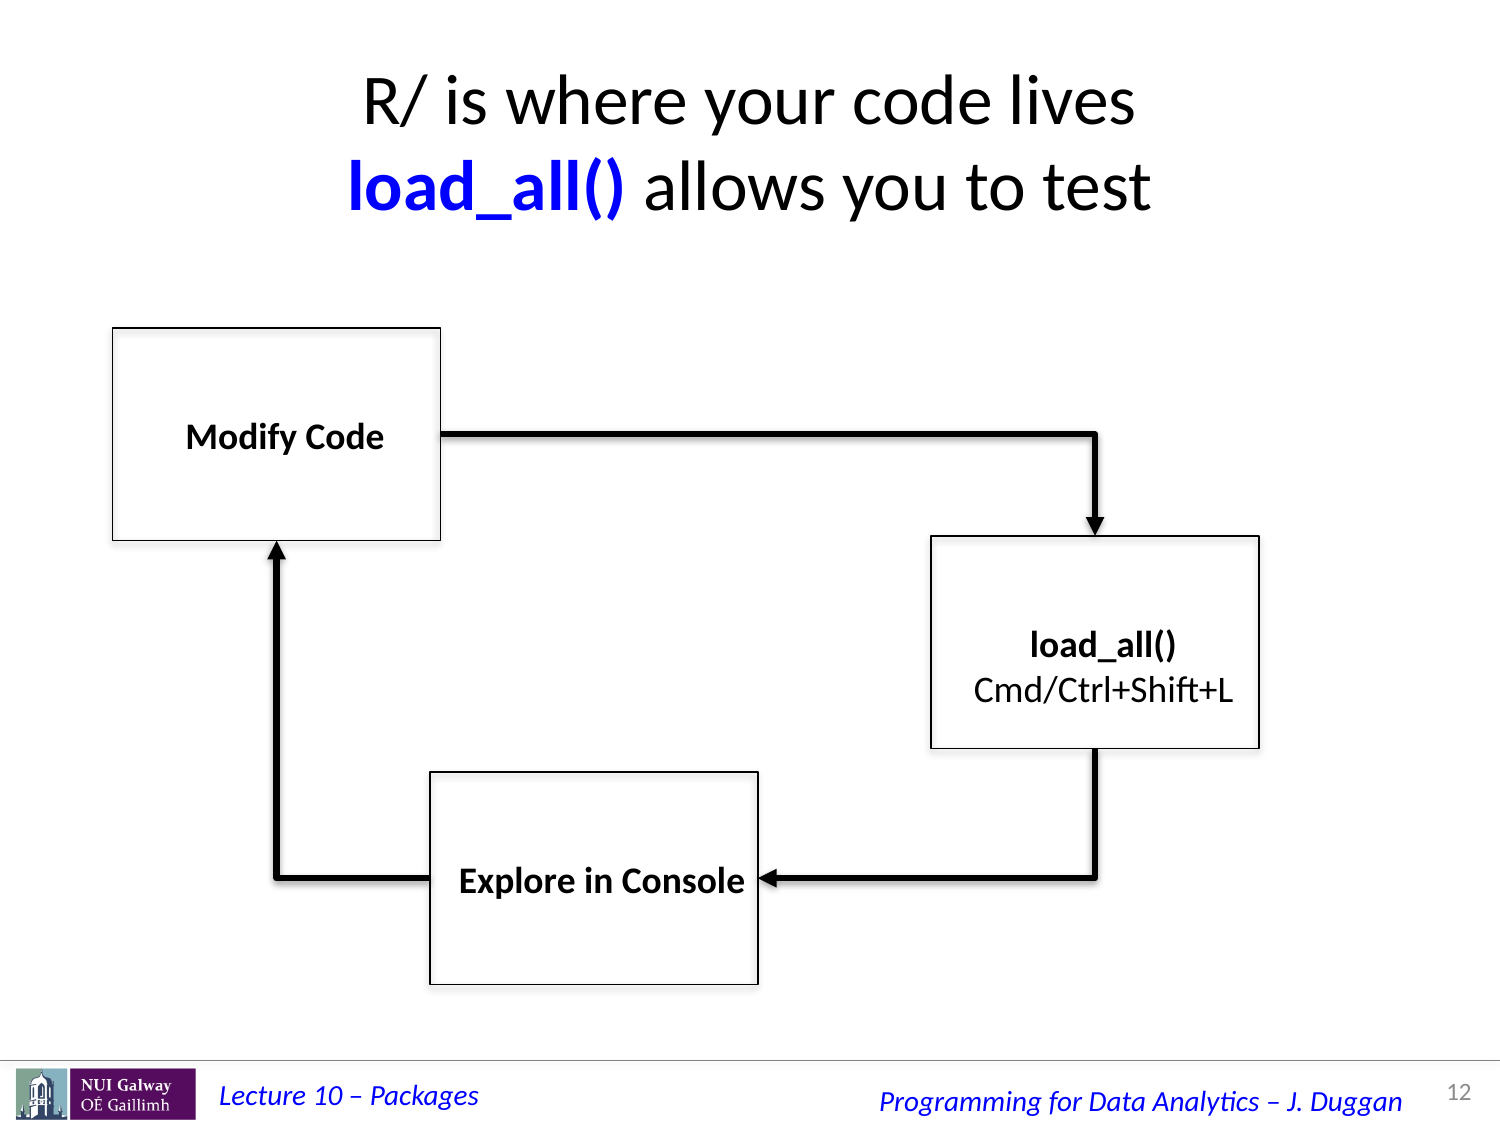

# R/ is where your code lives load_all() allows you to test

Modify Code

load_all()
Cmd/Ctrl+Shift+L

Explore in Console
12